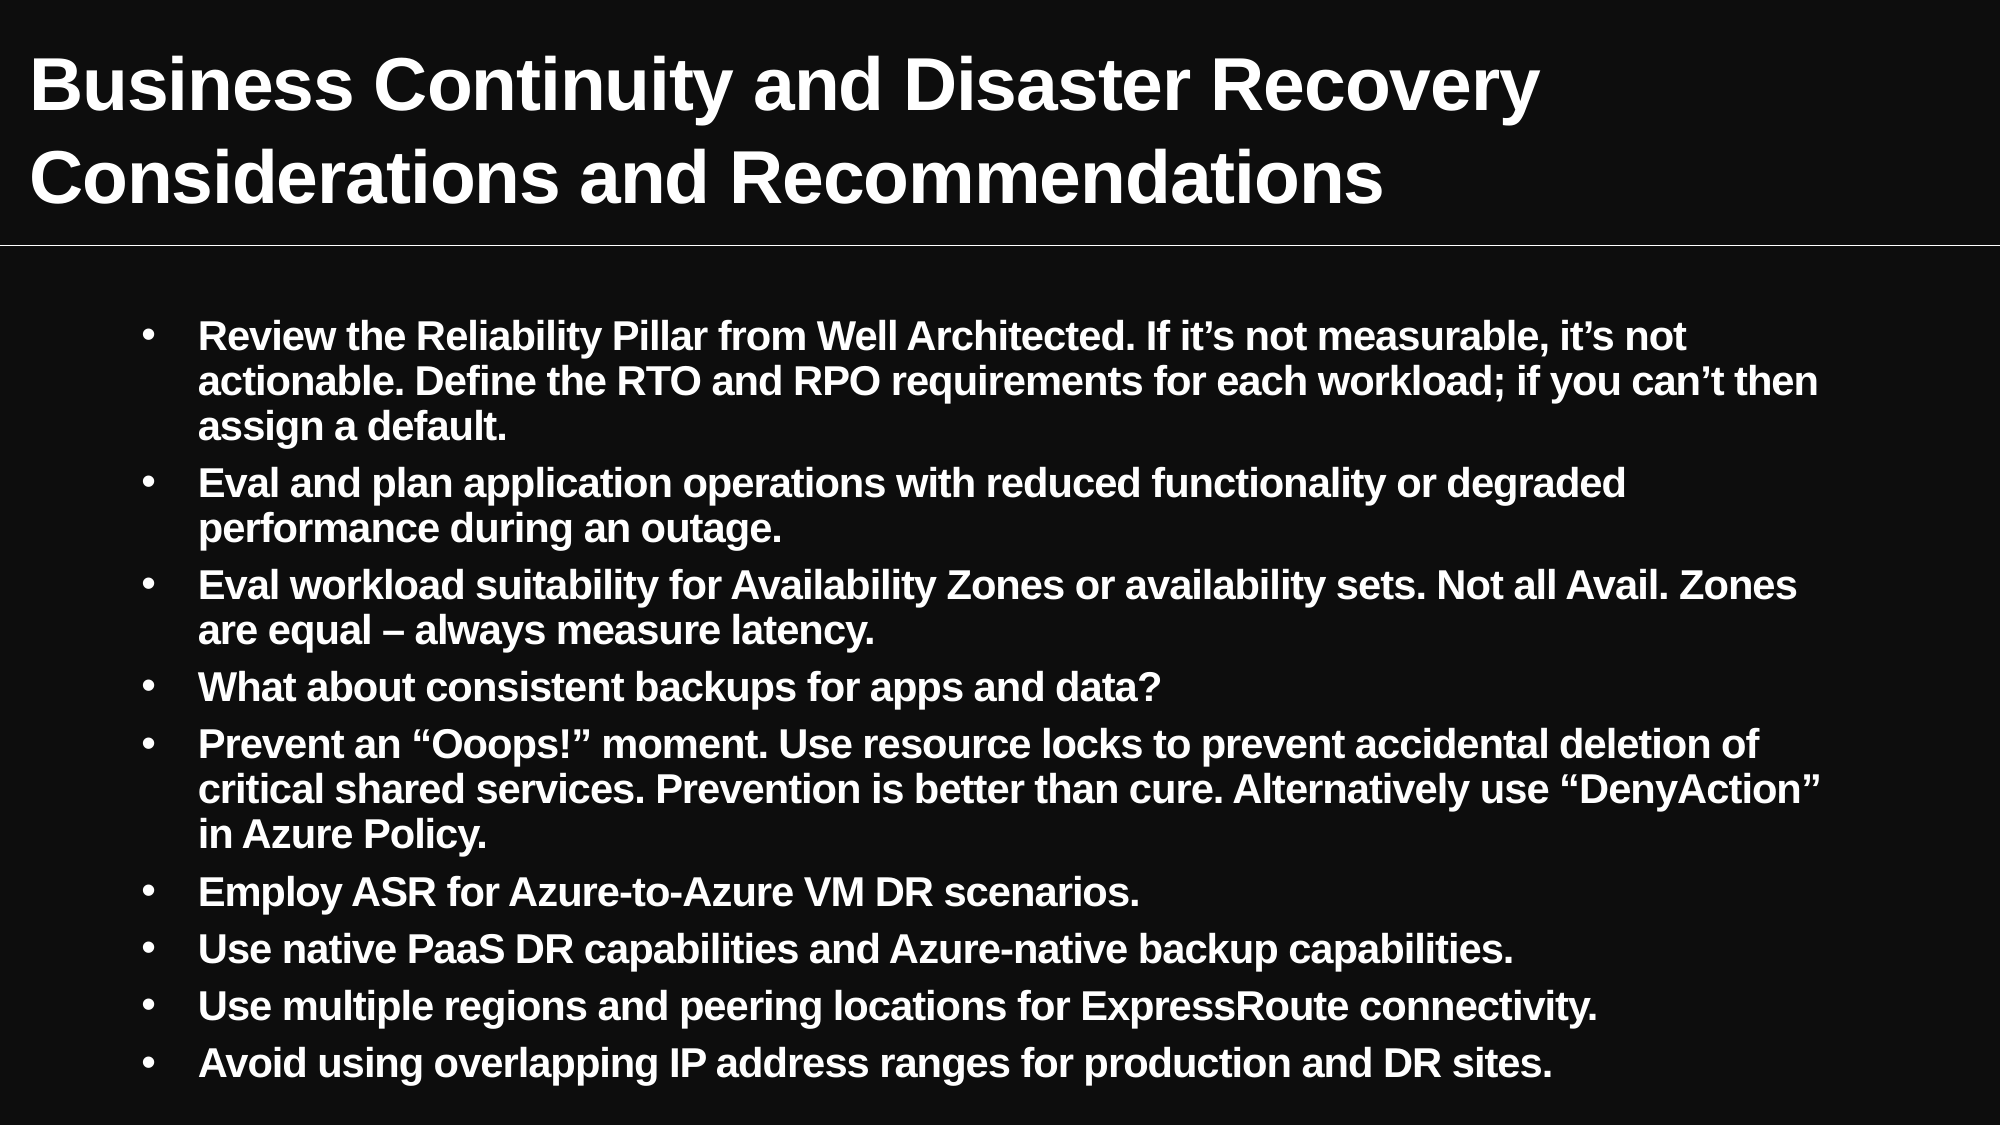

Business Continuity and Disaster Recovery
Considerations and Recommendations
Review the Reliability Pillar from Well Architected. If it’s not measurable, it’s not actionable. Define the RTO and RPO requirements for each workload; if you can’t then assign a default.
Eval and plan application operations with reduced functionality or degraded performance during an outage.
Eval workload suitability for Availability Zones or availability sets. Not all Avail. Zones are equal – always measure latency.
What about consistent backups for apps and data?
Prevent an “Ooops!” moment. Use resource locks to prevent accidental deletion of critical shared services. Prevention is better than cure. Alternatively use “DenyAction” in Azure Policy.
Employ ASR for Azure-to-Azure VM DR scenarios.
Use native PaaS DR capabilities and Azure-native backup capabilities.
Use multiple regions and peering locations for ExpressRoute connectivity.
Avoid using overlapping IP address ranges for production and DR sites.